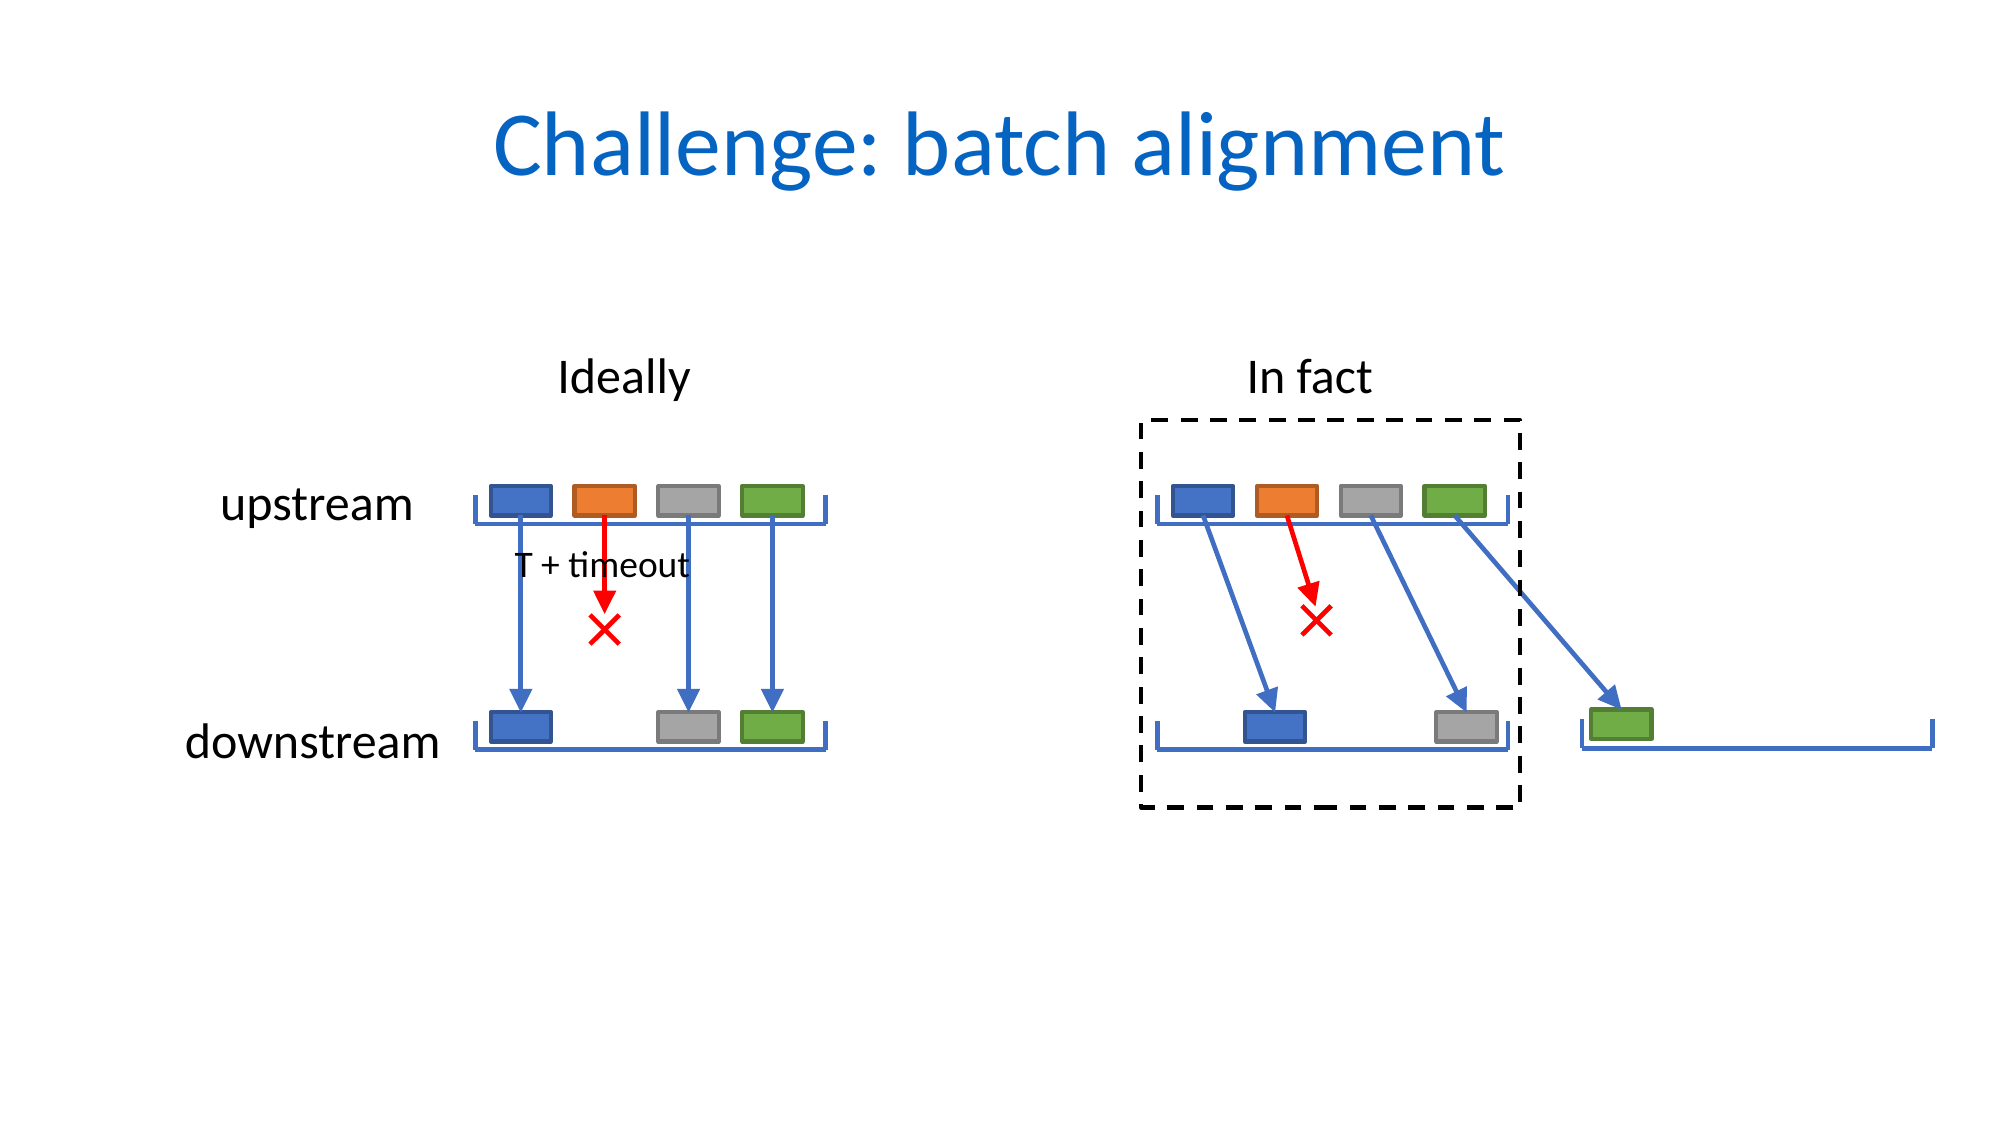

# Challenge: batch alignment
In fact
Ideally

upstream

T + timeout
downstream